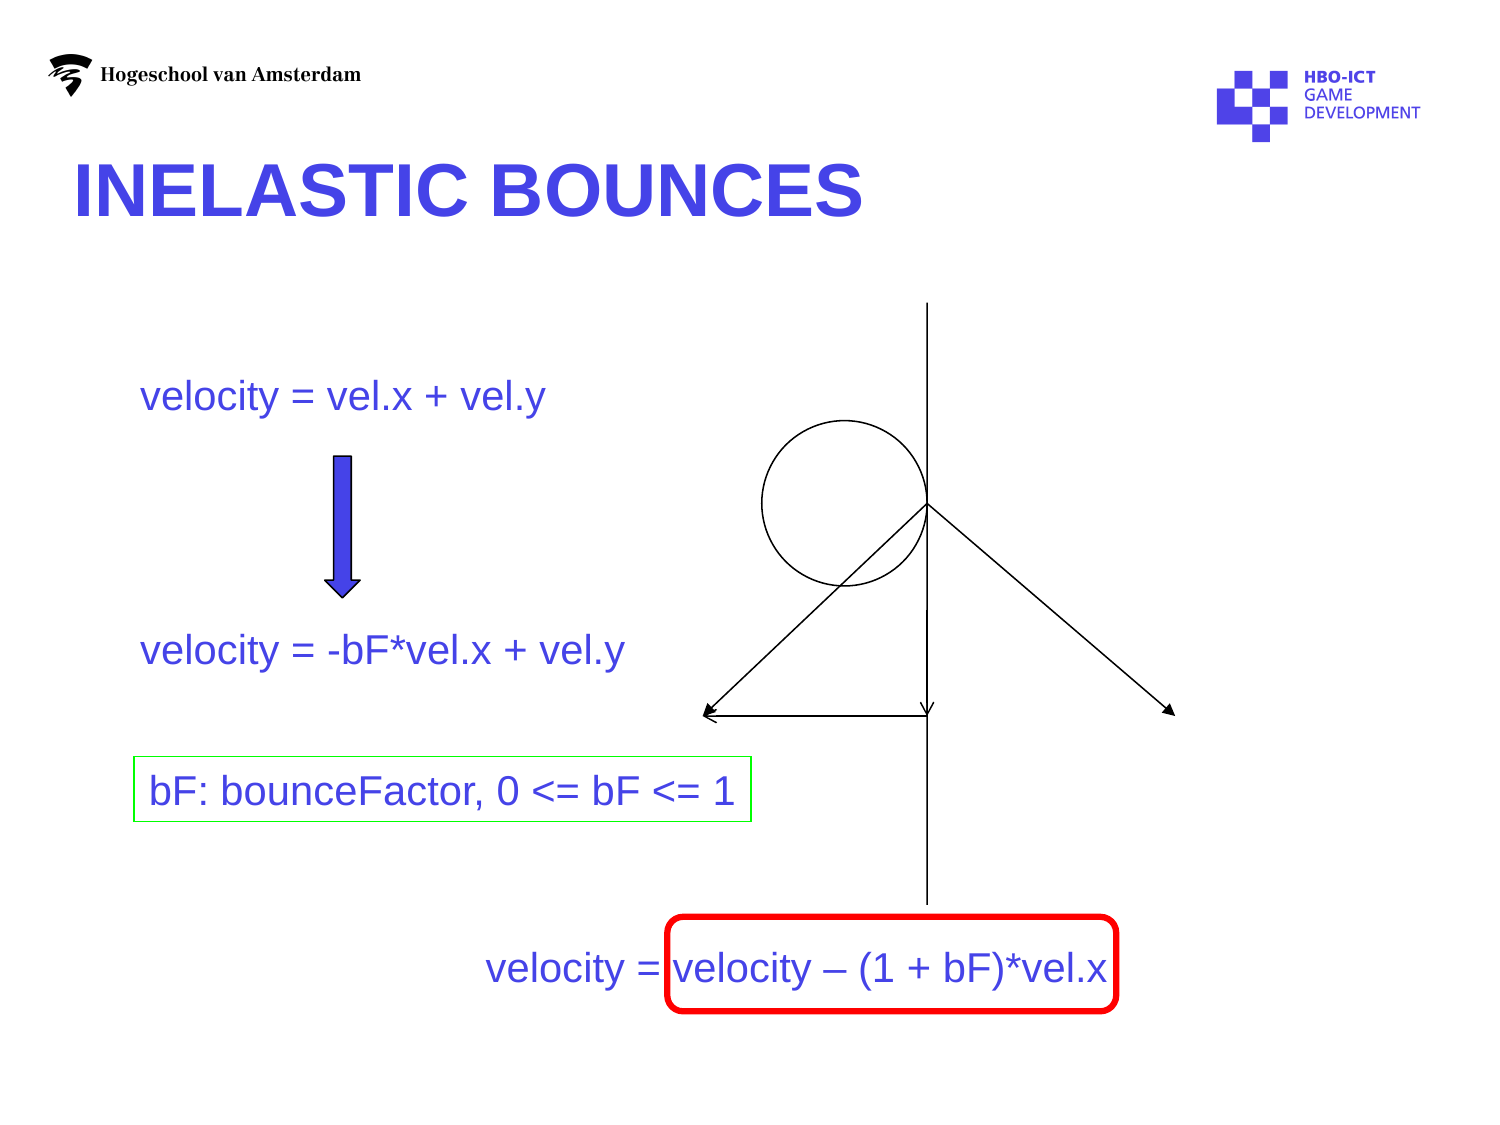

# Inelastic bounces

velocity = vel.x + vel.y

velocity = -bF*vel.x + vel.y
bF: bounceFactor, 0 <= bF <= 1

velocity = velocity – (1 + bF)*vel.x